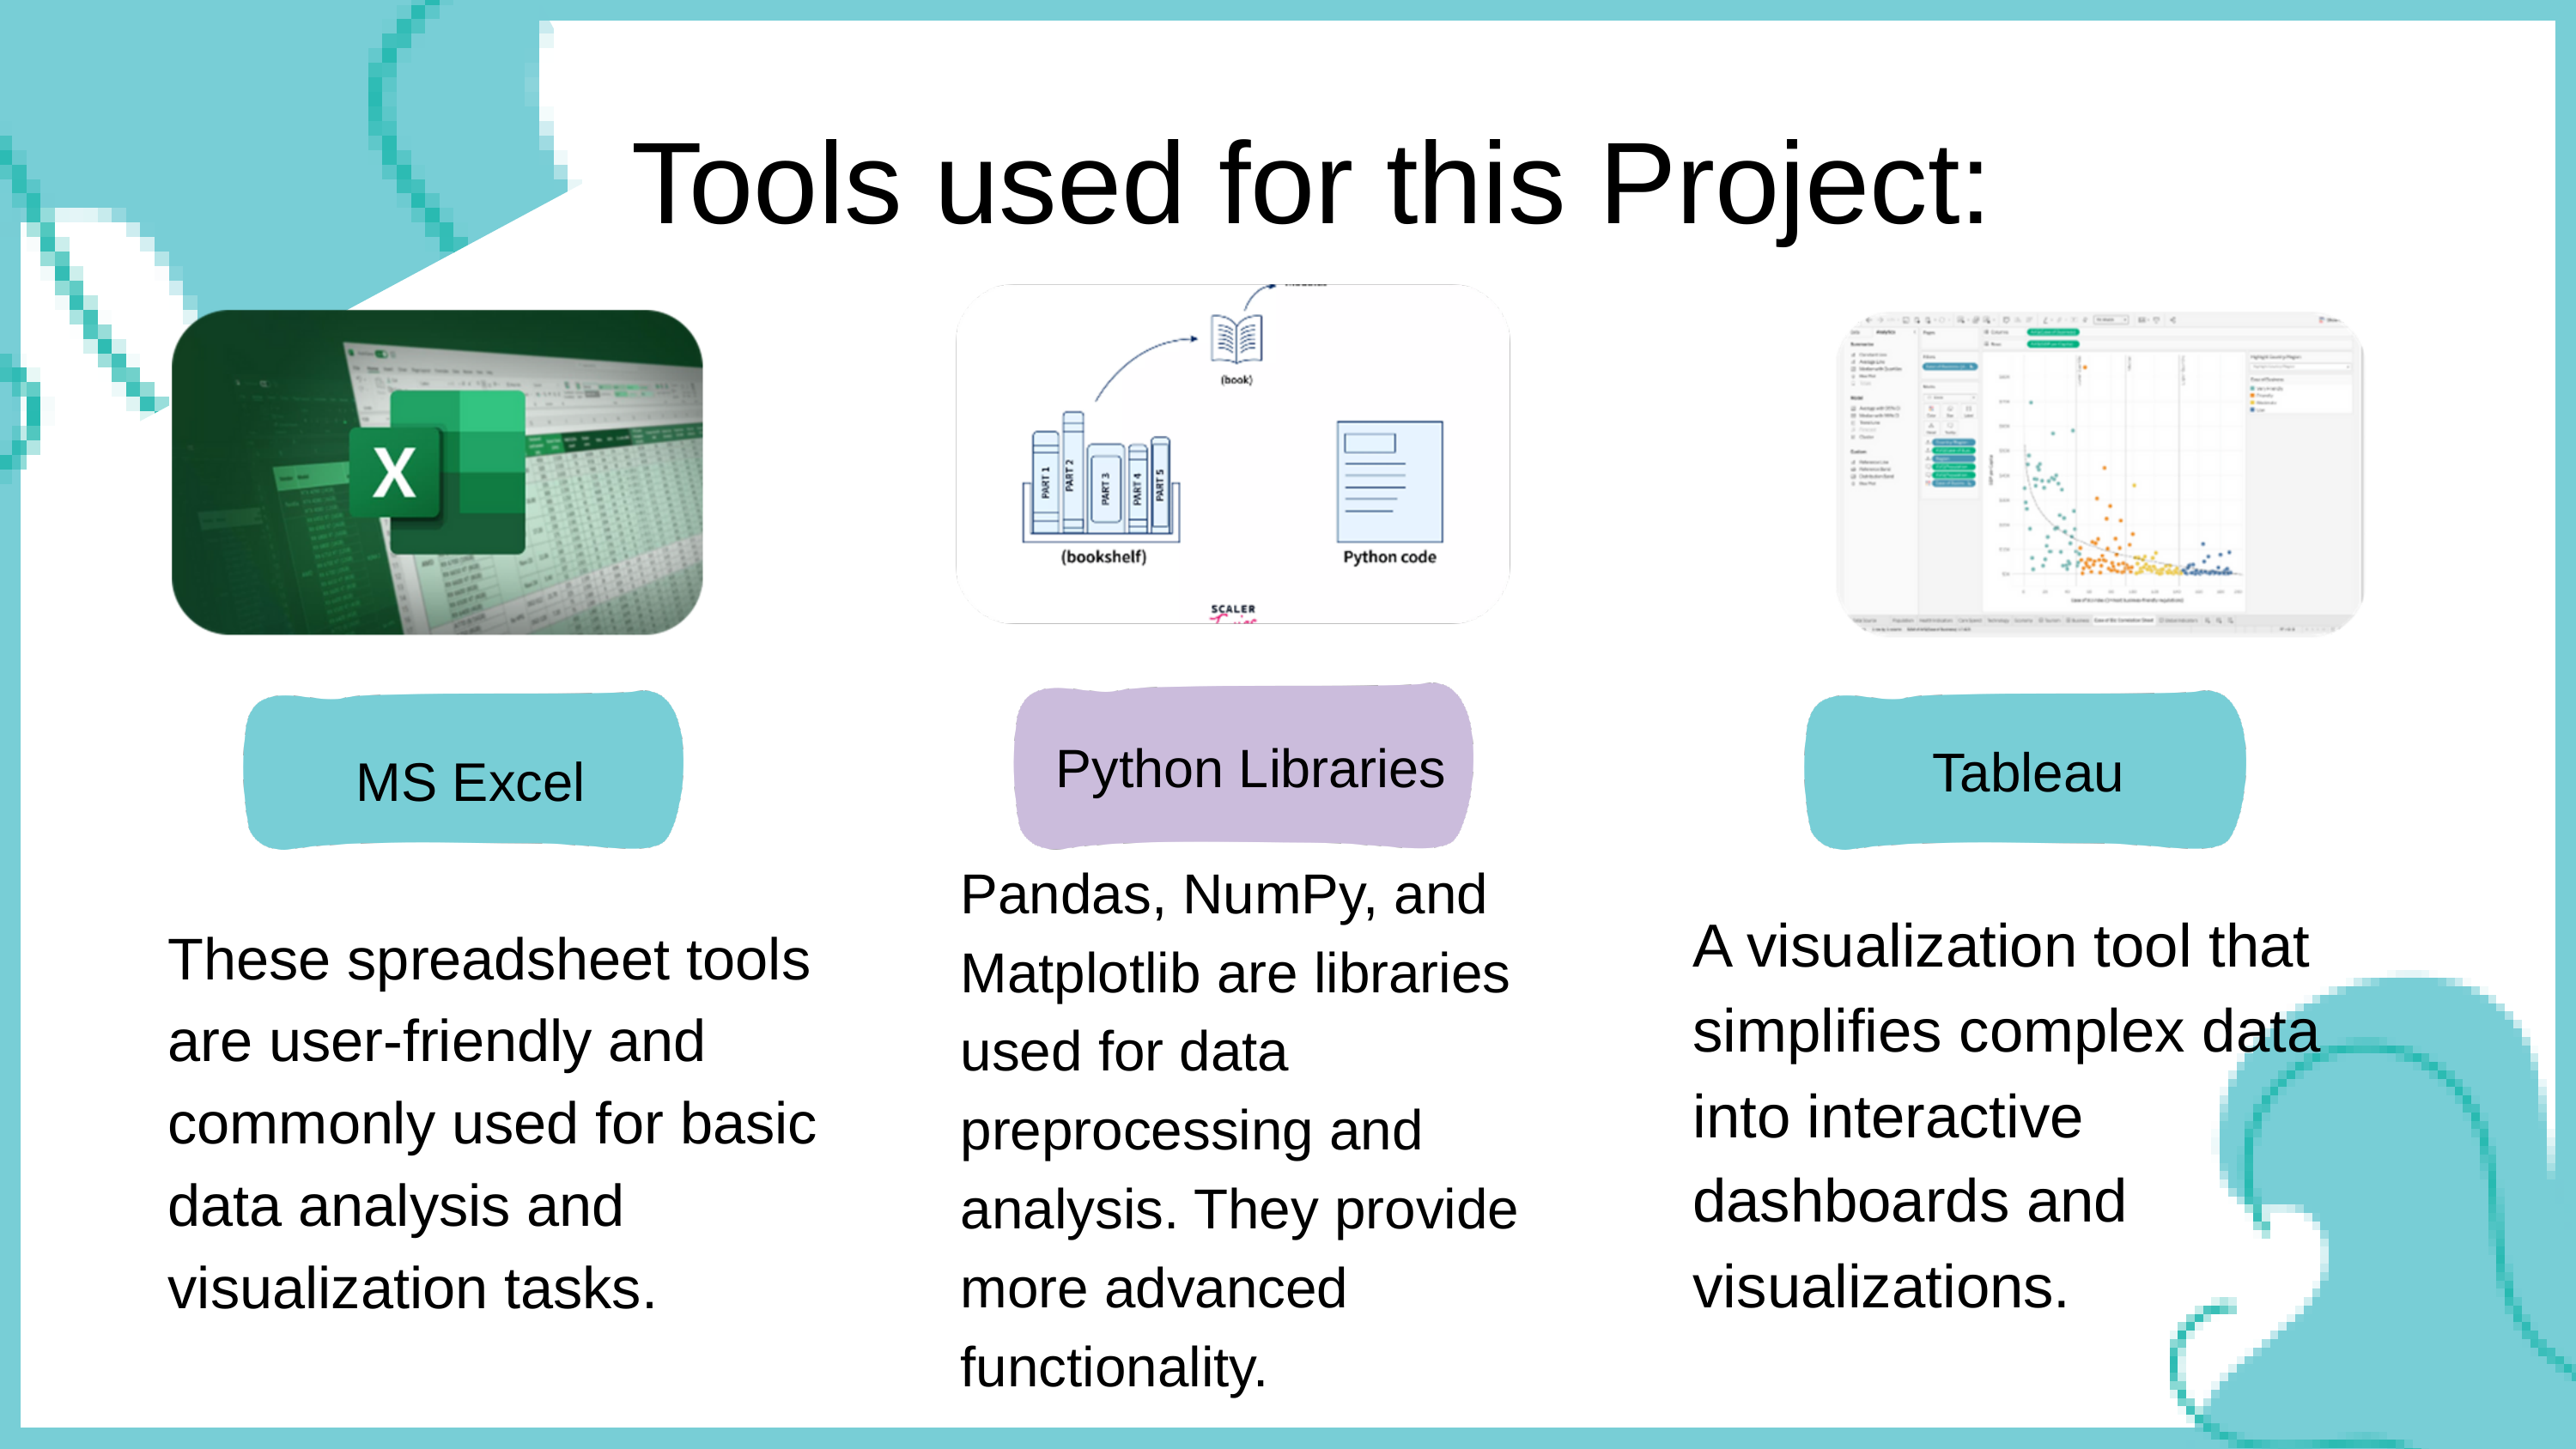

Tools used for this Project:

Python Libraries

MS Excel

Tableau
Pandas, NumPy, and Matplotlib are libraries used for data preprocessing and analysis. They provide more advanced functionality.
A visualization tool that simplifies complex data into interactive dashboards and visualizations.
These spreadsheet tools are user-friendly and commonly used for basic data analysis and visualization tasks.